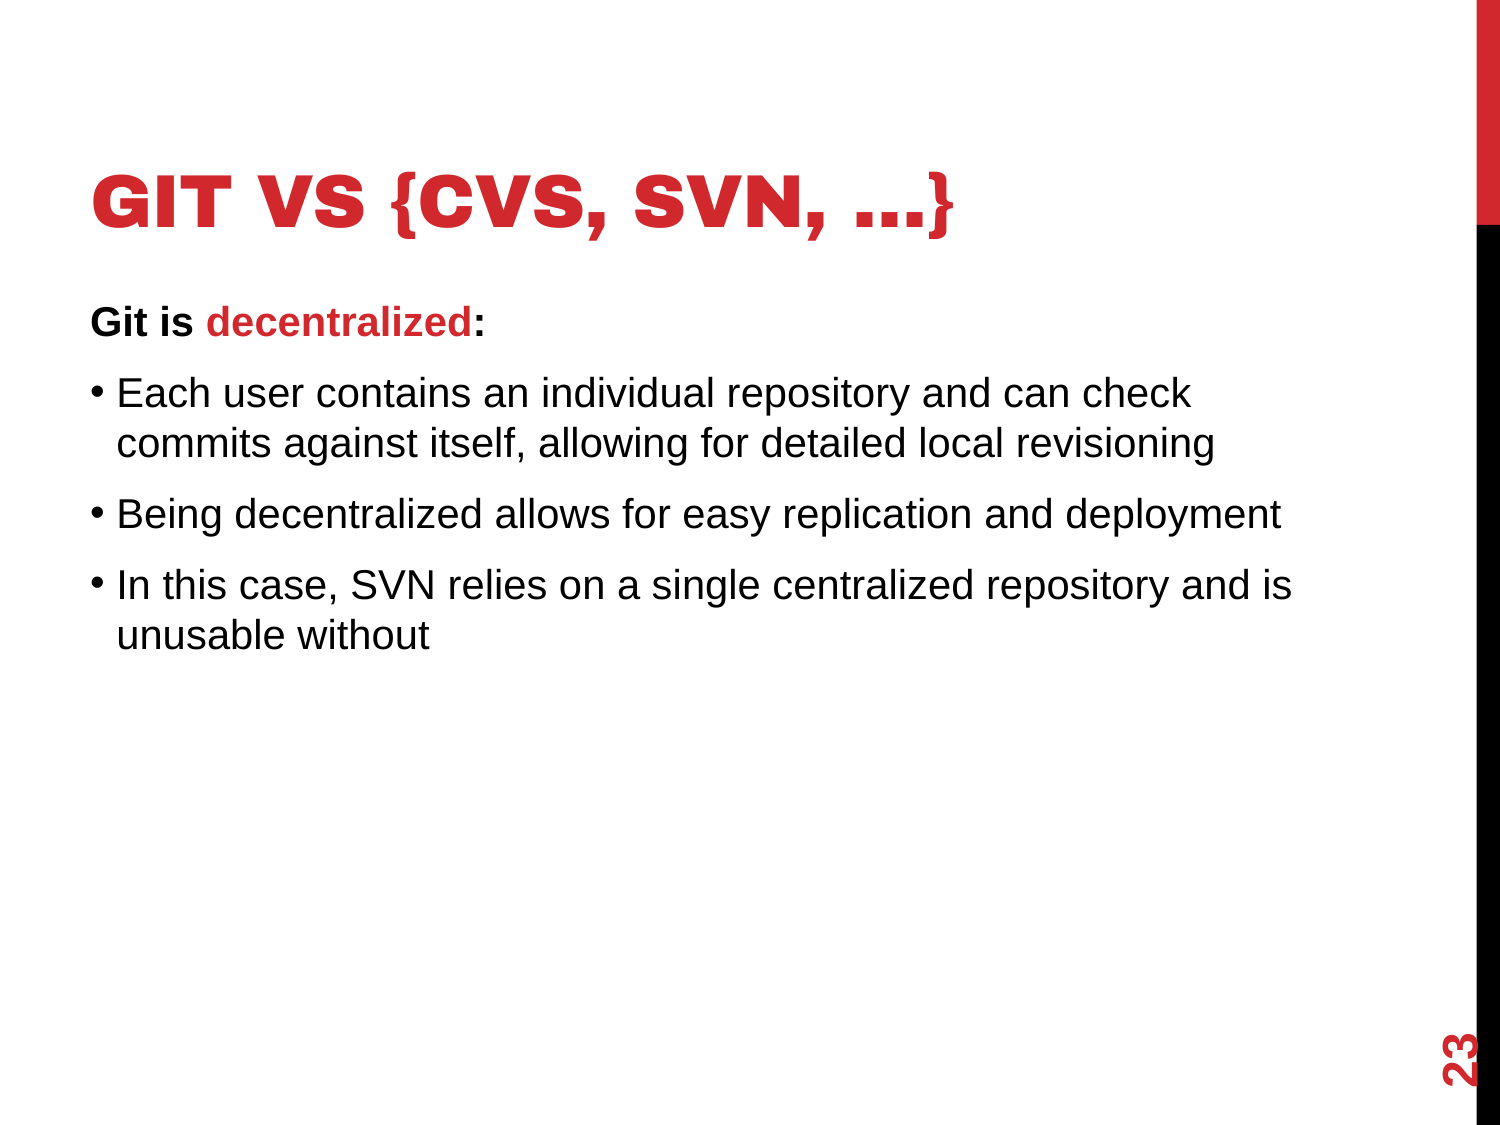

# Git vs {CVS, SVN, …}
Git is decentralized:
Each user contains an individual repository and can check commits against itself, allowing for detailed local revisioning
Being decentralized allows for easy replication and deployment
In this case, SVN relies on a single centralized repository and is unusable without
23